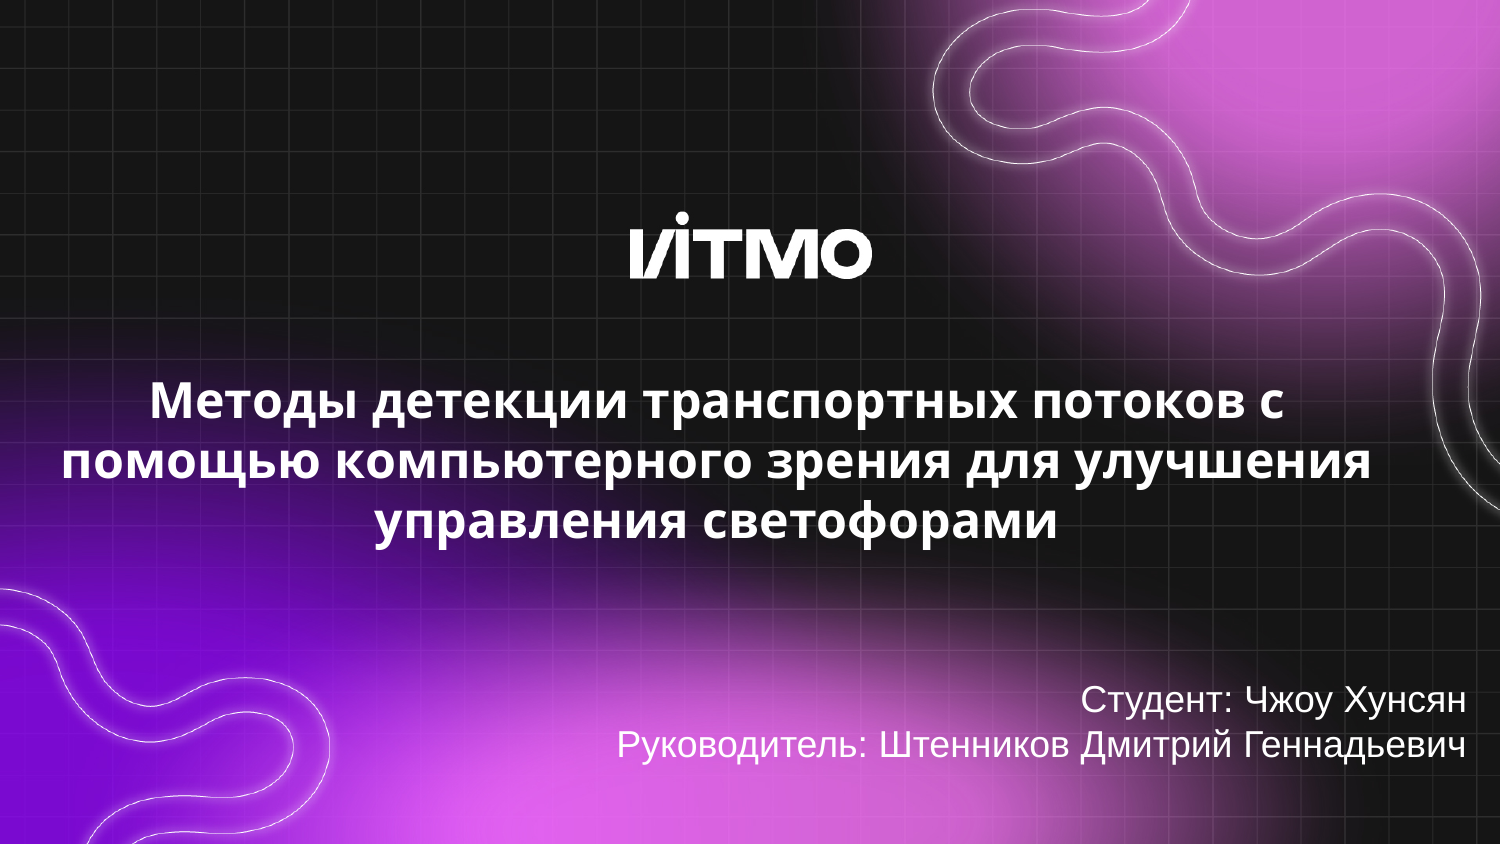

# Методы детекции транспортных потоков с помощью компьютерного зрения для улучшения управления светофорами
Студент: Чжоу Хунсян
Руководитель: Штенников Дмитрий Геннадьевич